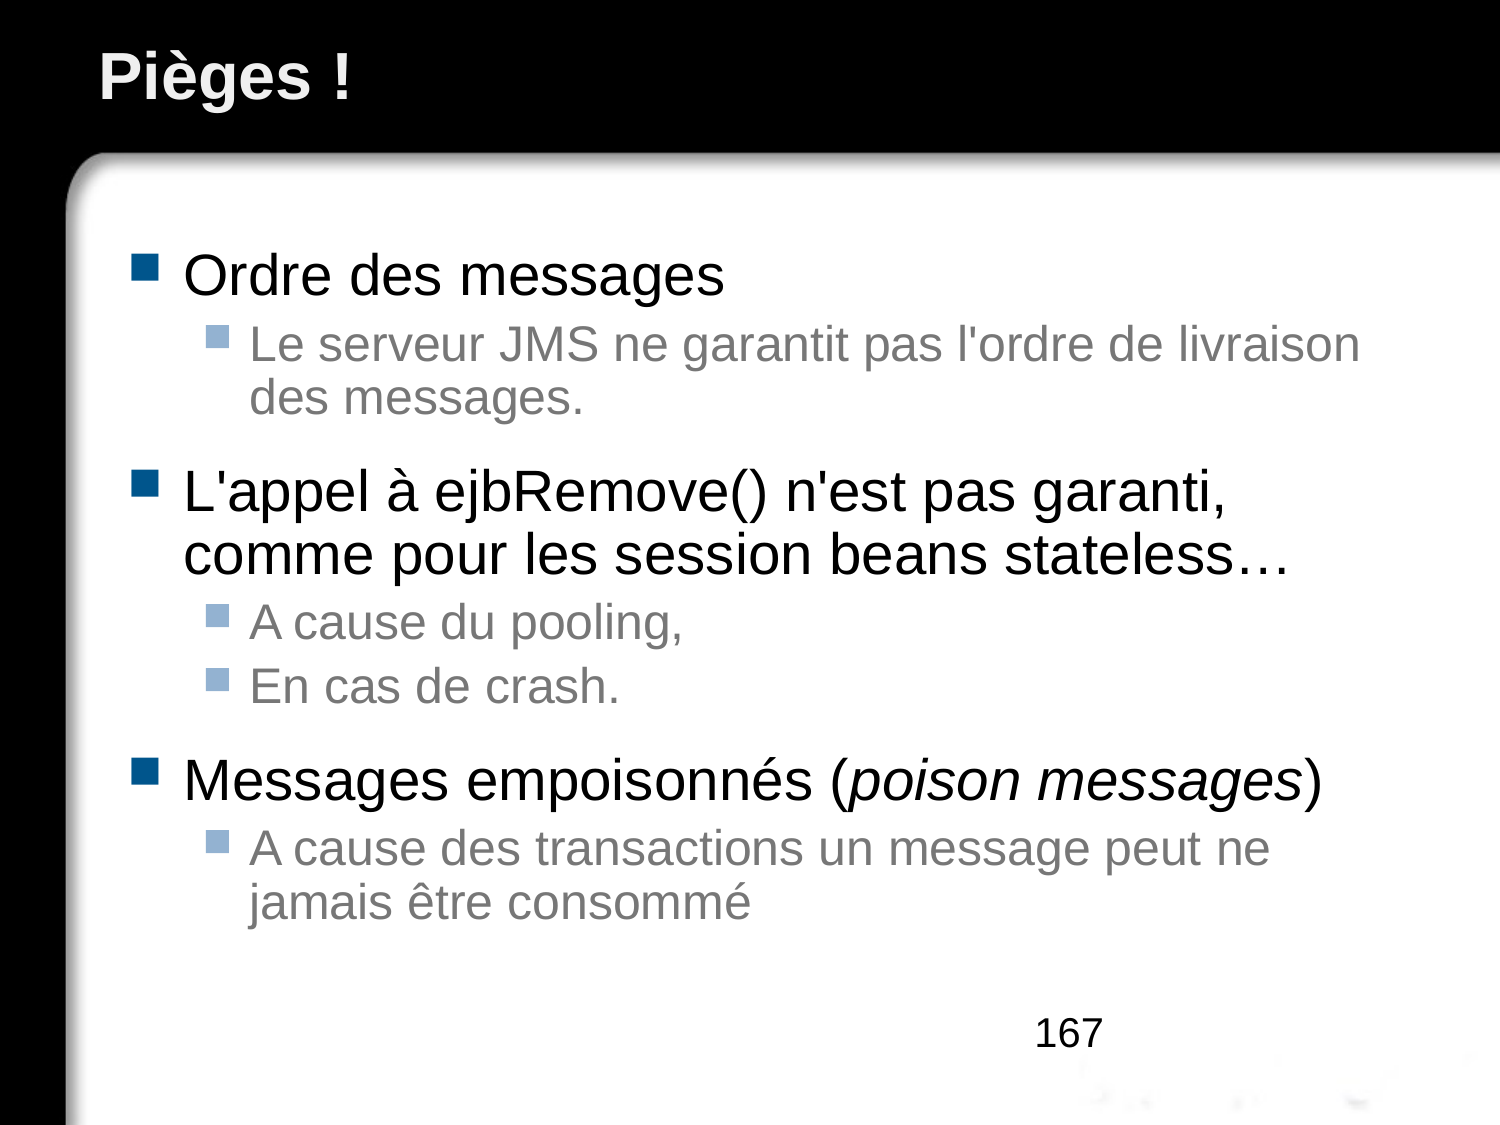

# Pièges !
Ordre des messages
Le serveur JMS ne garantit pas l'ordre de livraison des messages.
L'appel à ejbRemove() n'est pas garanti, comme pour les session beans stateless…
A cause du pooling,
En cas de crash.
Messages empoisonnés (poison messages)
A cause des transactions un message peut ne jamais être consommé